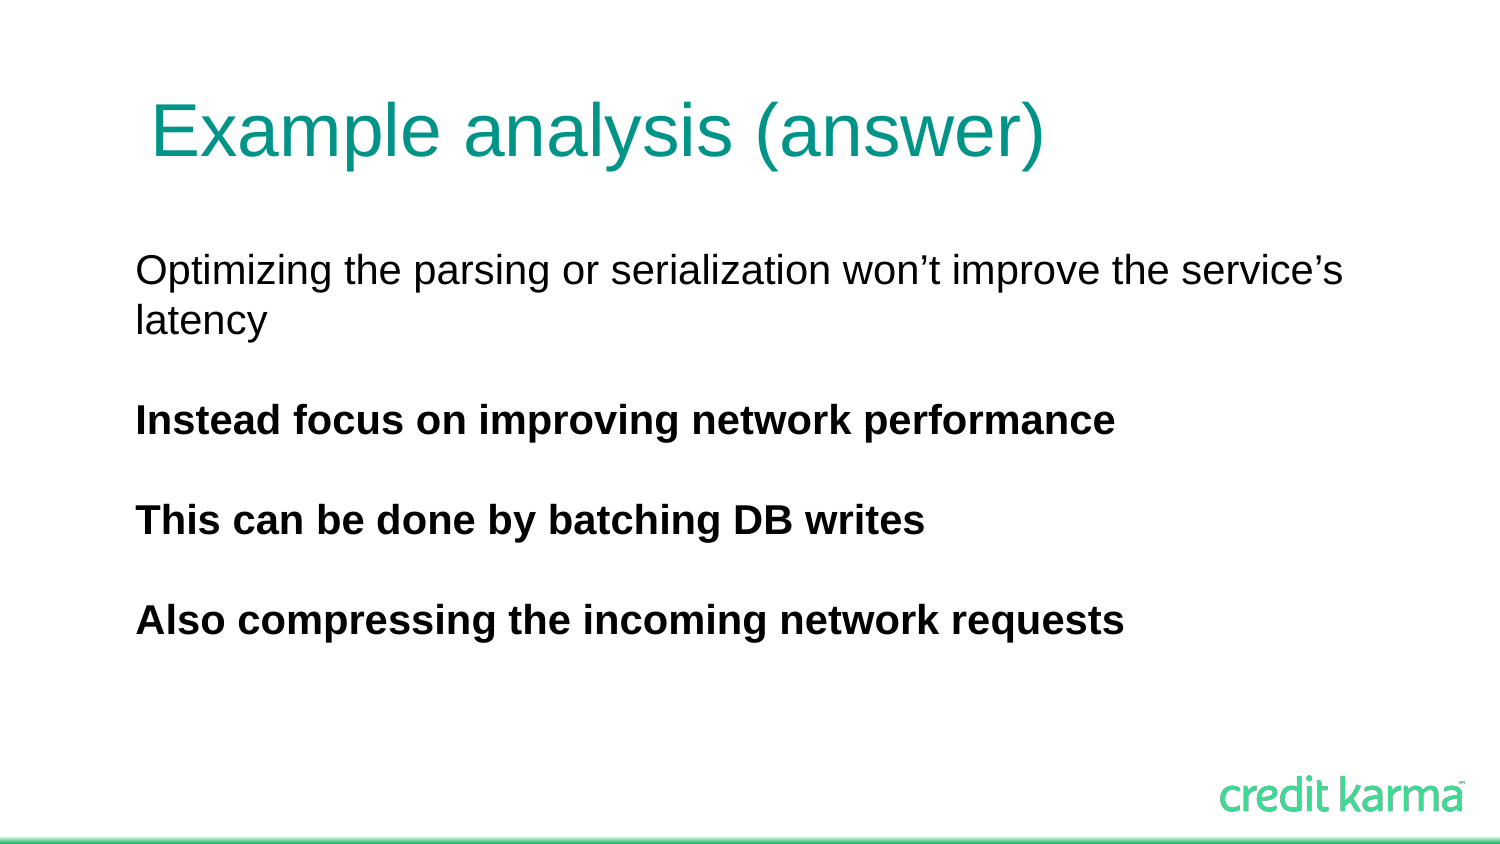

# Example analysis (answer)
Optimizing the parsing or serialization won’t improve the service’s latency

Instead focus on improving network performance

This can be done by batching DB writes

Also compressing the incoming network requests